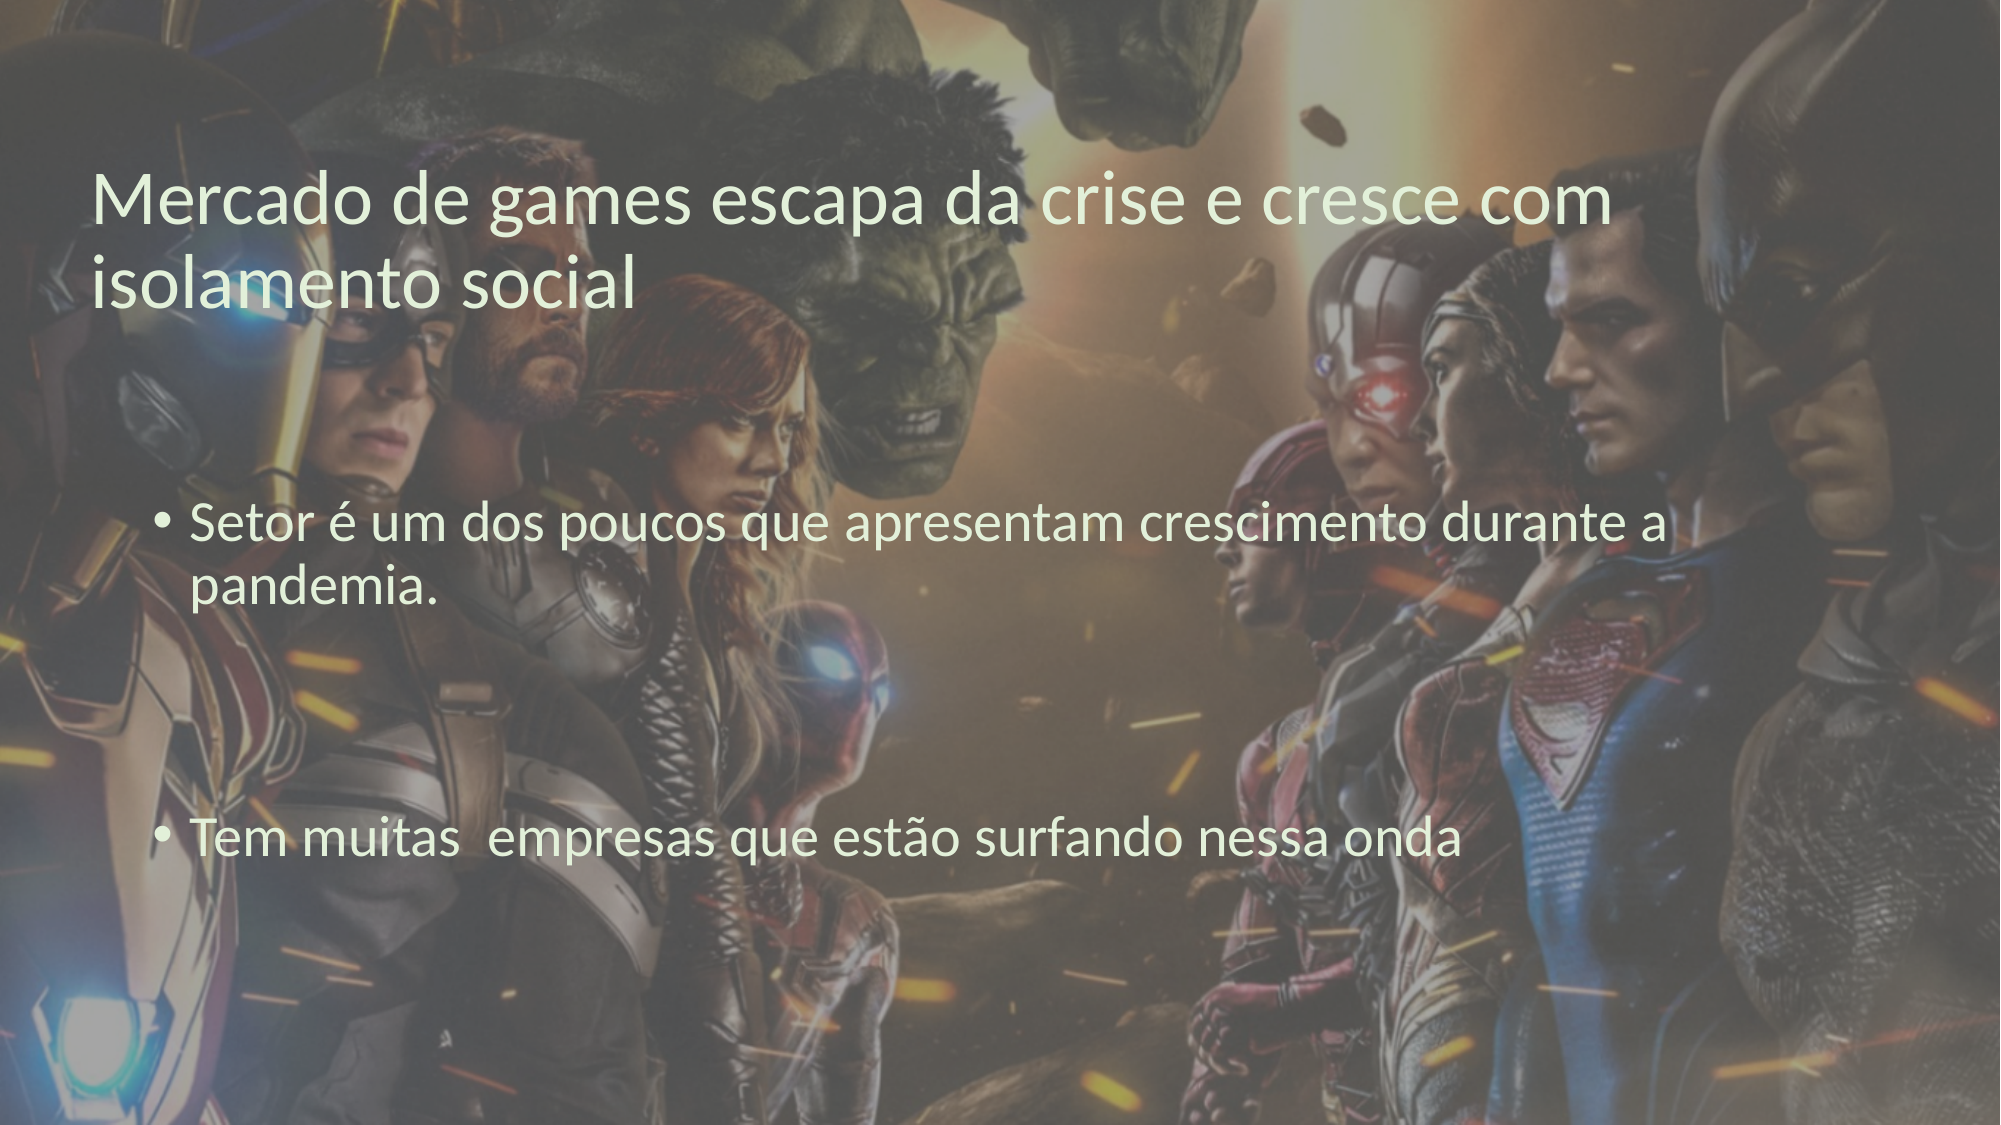

# Mercado de games escapa da crise e cresce com isolamento social
Setor é um dos poucos que apresentam crescimento durante a pandemia.

Tem muitas  empresas que estão surfando nessa onda